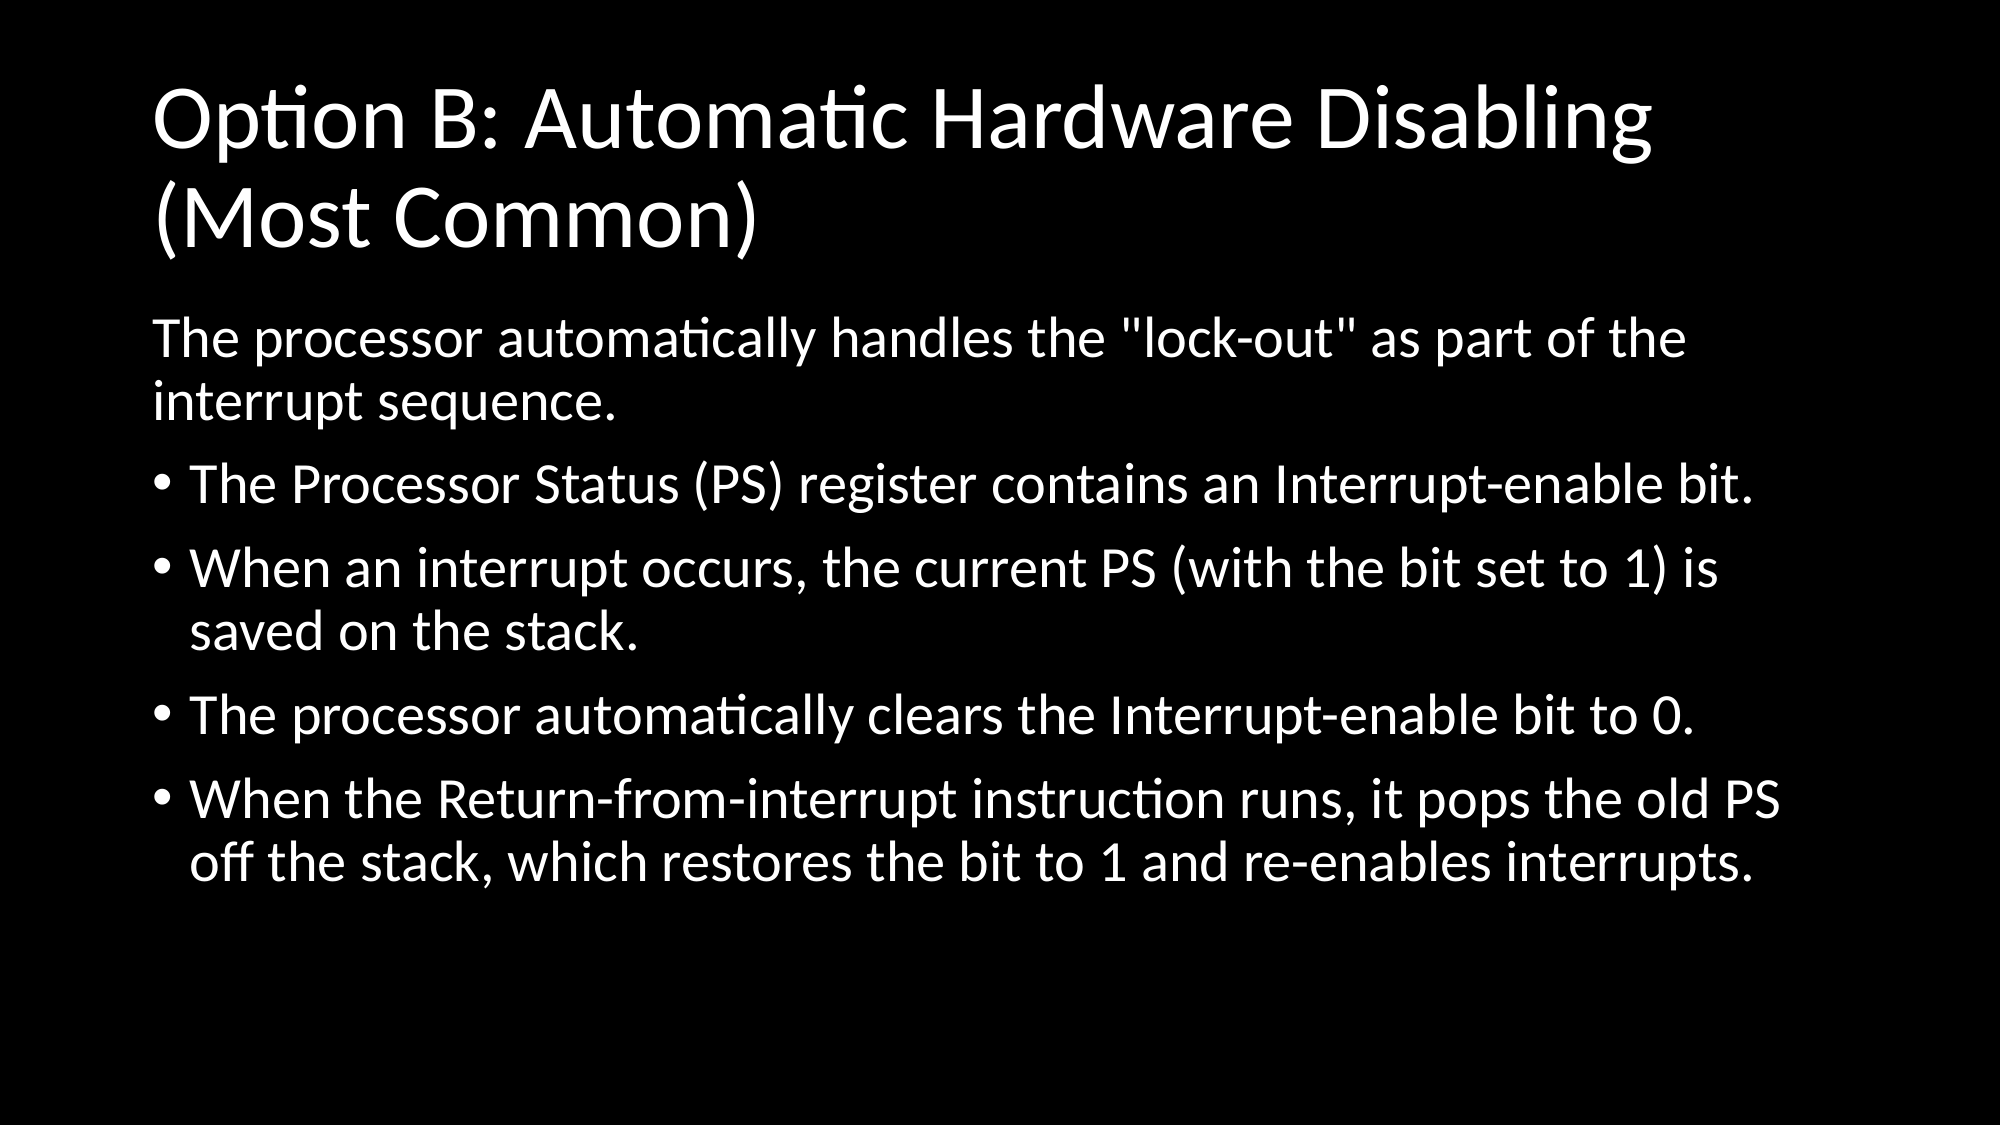

# Option B: Automatic Hardware Disabling (Most Common)
The processor automatically handles the "lock-out" as part of the interrupt sequence.
The Processor Status (PS) register contains an Interrupt-enable bit.
When an interrupt occurs, the current PS (with the bit set to 1) is saved on the stack.
The processor automatically clears the Interrupt-enable bit to 0.
When the Return-from-interrupt instruction runs, it pops the old PS off the stack, which restores the bit to 1 and re-enables interrupts.